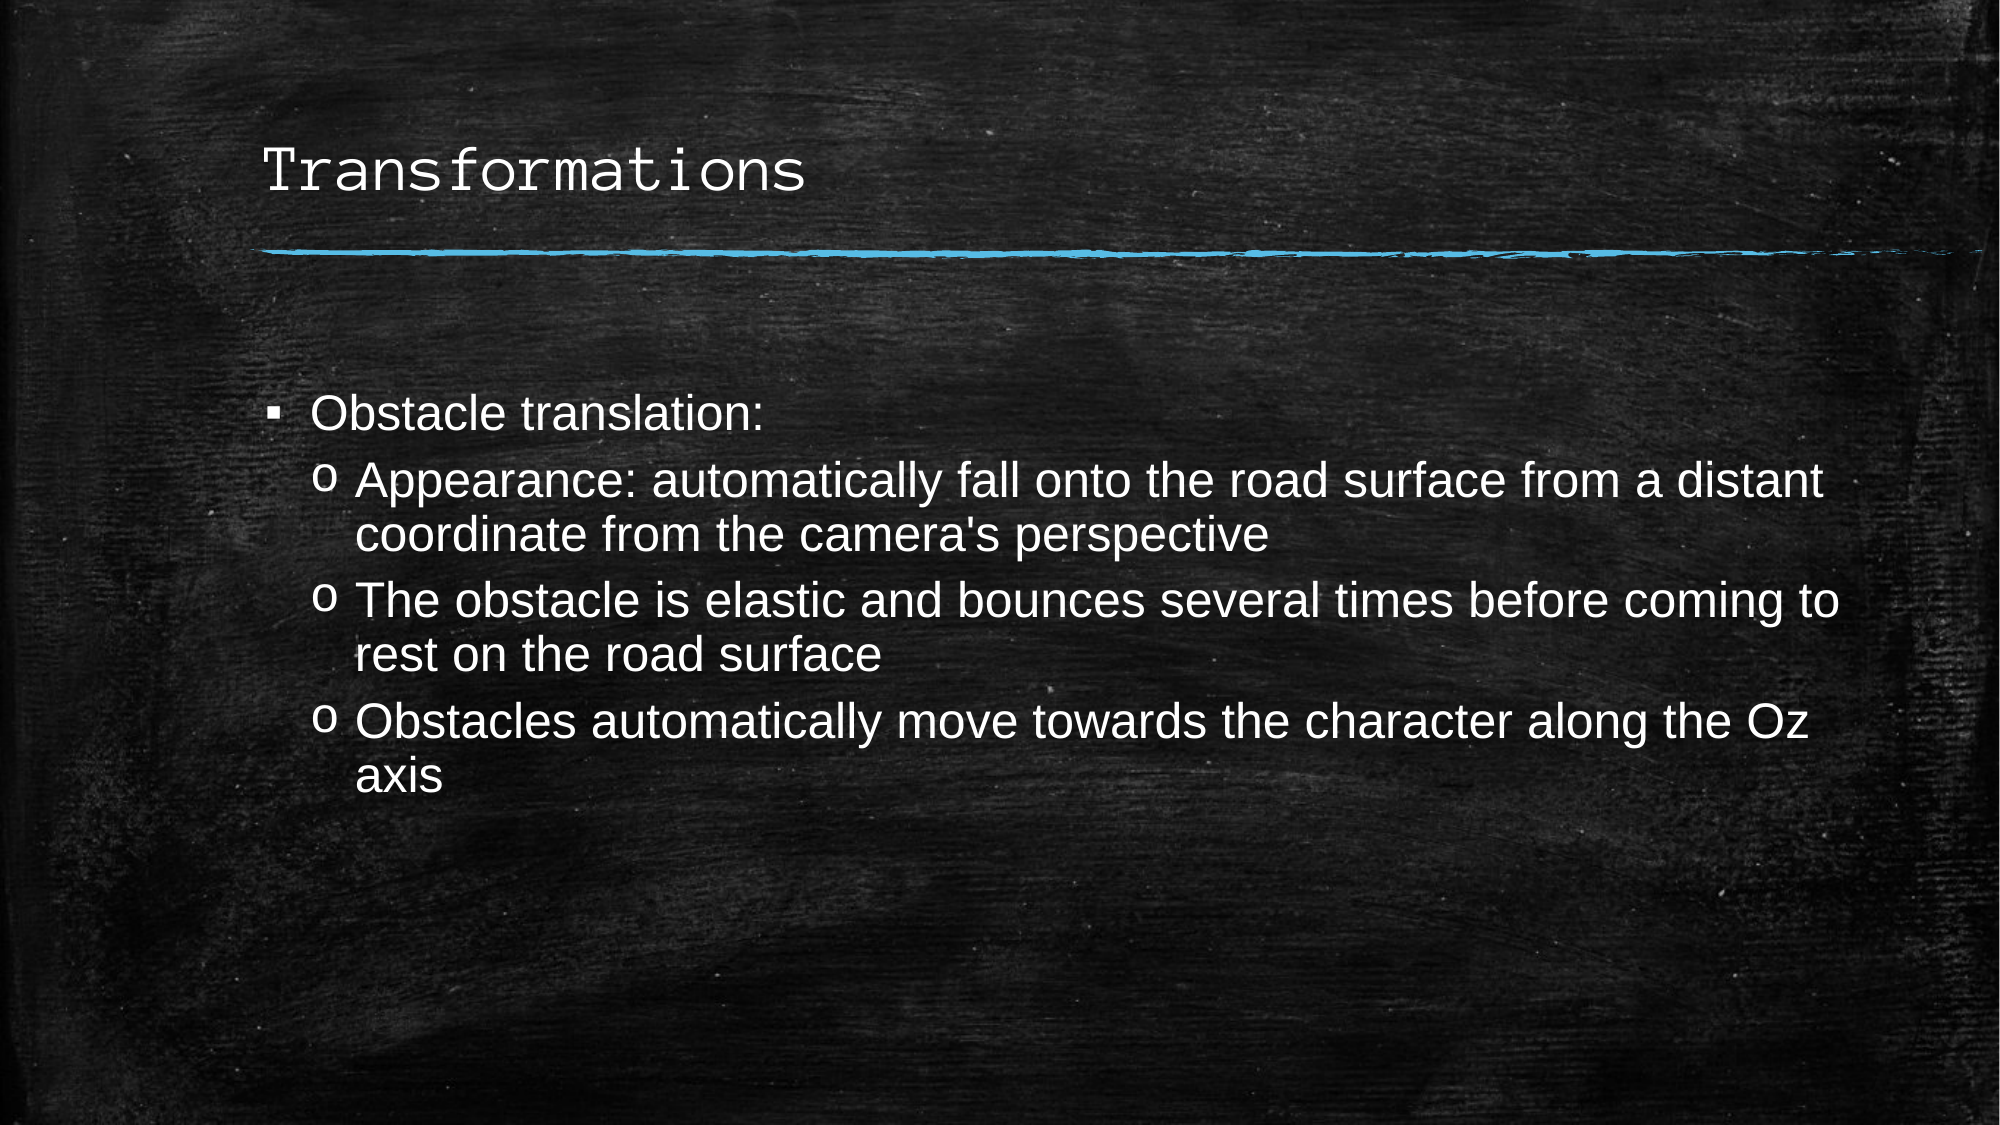

# Transformations
Obstacle translation:
Appearance: automatically fall onto the road surface from a distant coordinate from the camera's perspective
The obstacle is elastic and bounces several times before coming to rest on the road surface
Obstacles automatically move towards the character along the Oz axis